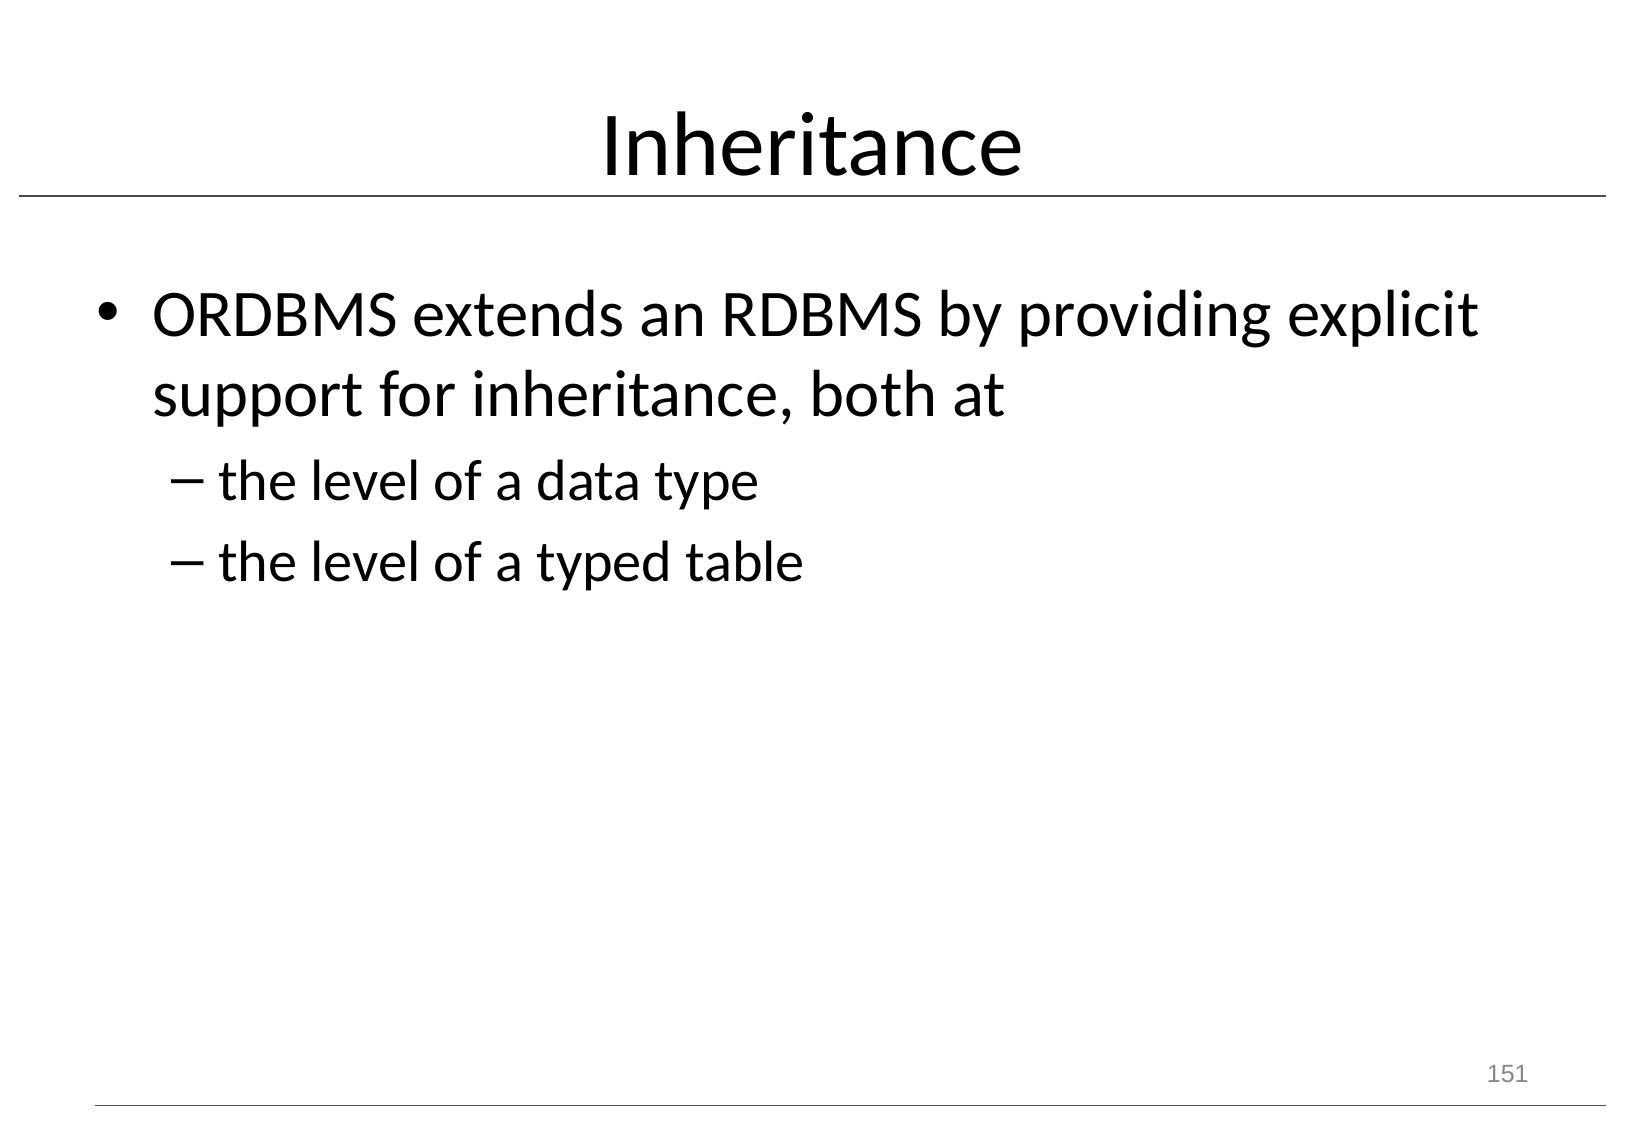

# Inheritance
ORDBMS extends an RDBMS by providing explicit support for inheritance, both at
the level of a data type
the level of a typed table
151